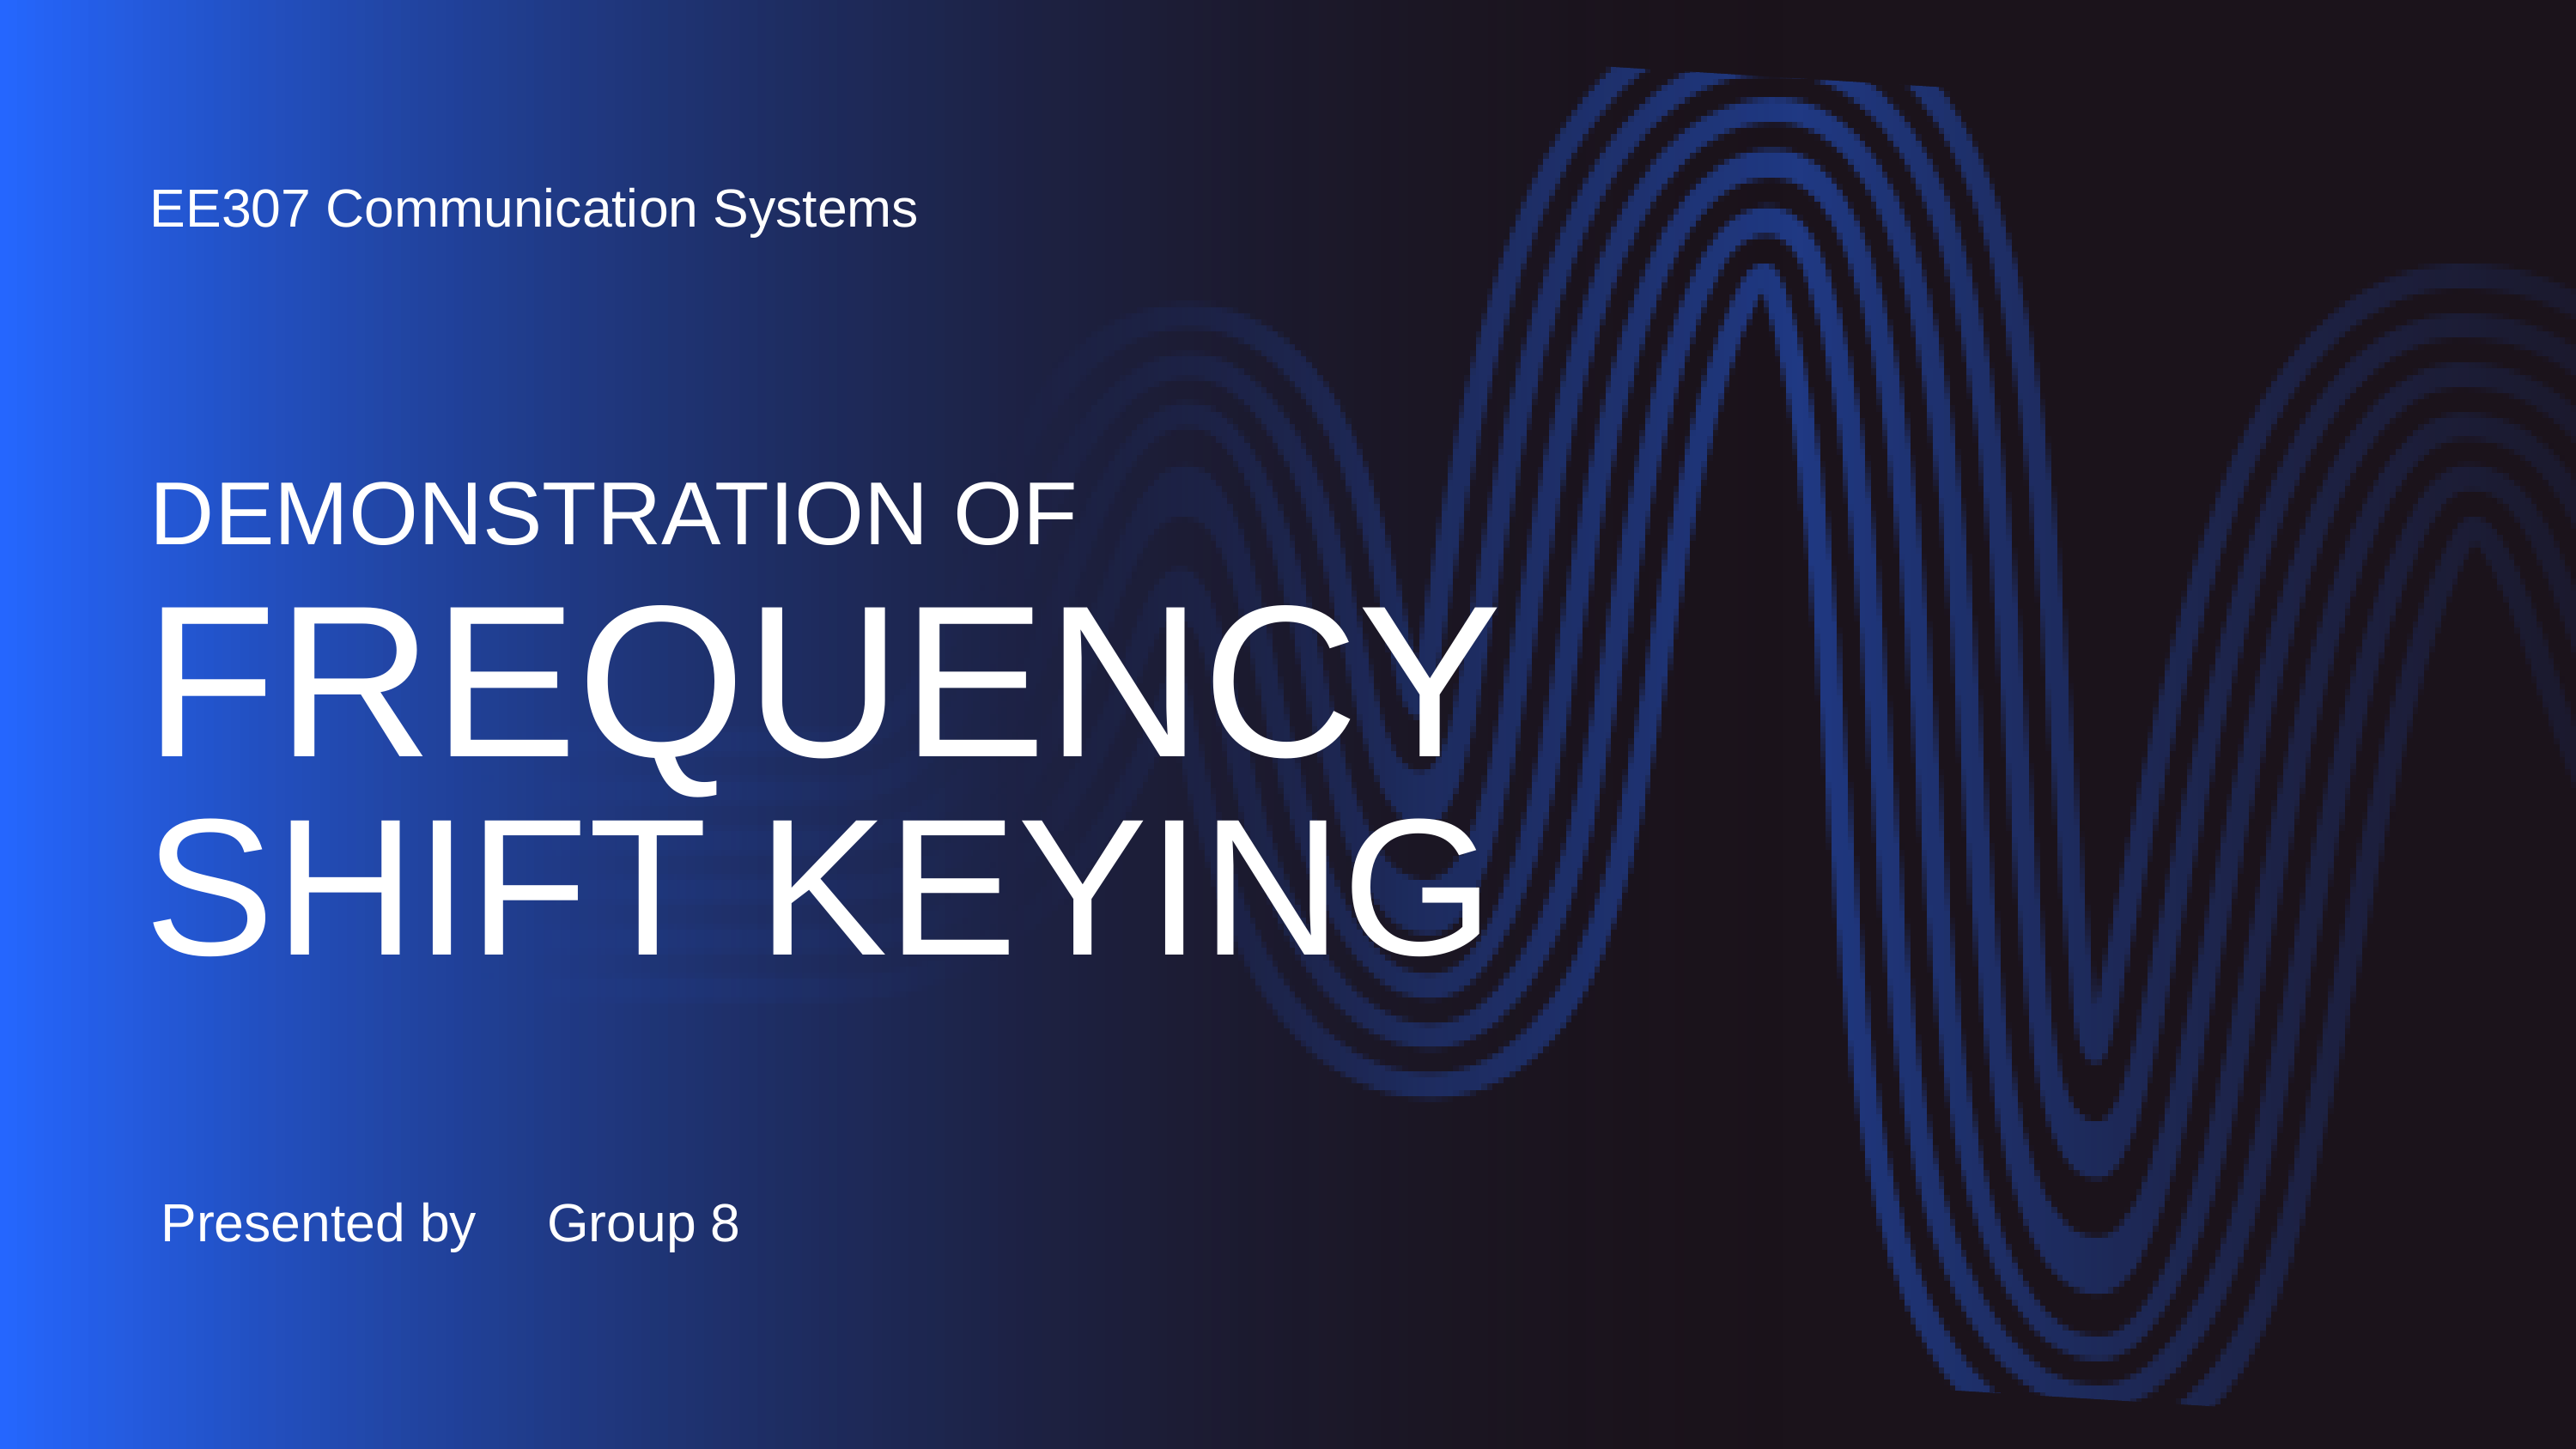

EE307 Communication Systems
DEMONSTRATION OF
FREQUENCY
SHIFT KEYING
Presented by  	Group 8